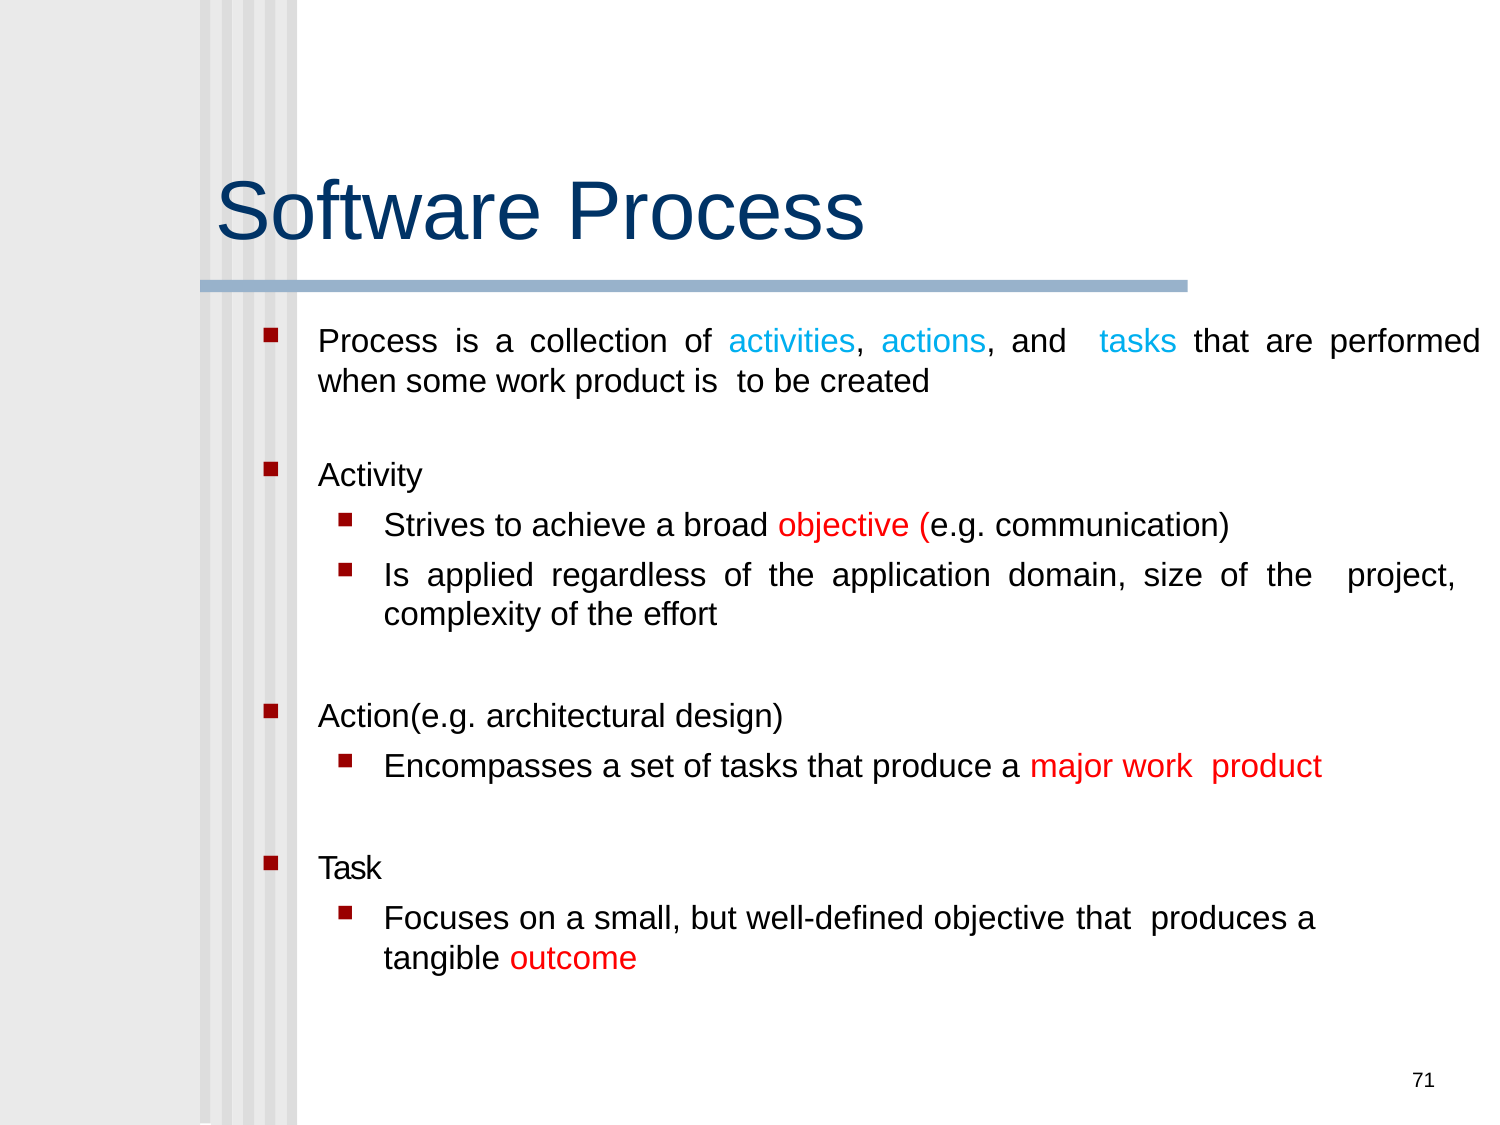

# Software Process
Process is a collection of activities, actions, and  tasks that are performed when some work product is  to be created

Activity
Strives to achieve a broad objective (e.g. communication)
Is applied regardless of the application domain, size of the  project, complexity of the effort

Action(e.g. architectural design)
Encompasses a set of tasks that produce a major work  product

Task
Focuses on a small, but well-defined objective that  produces a tangible outcome
71